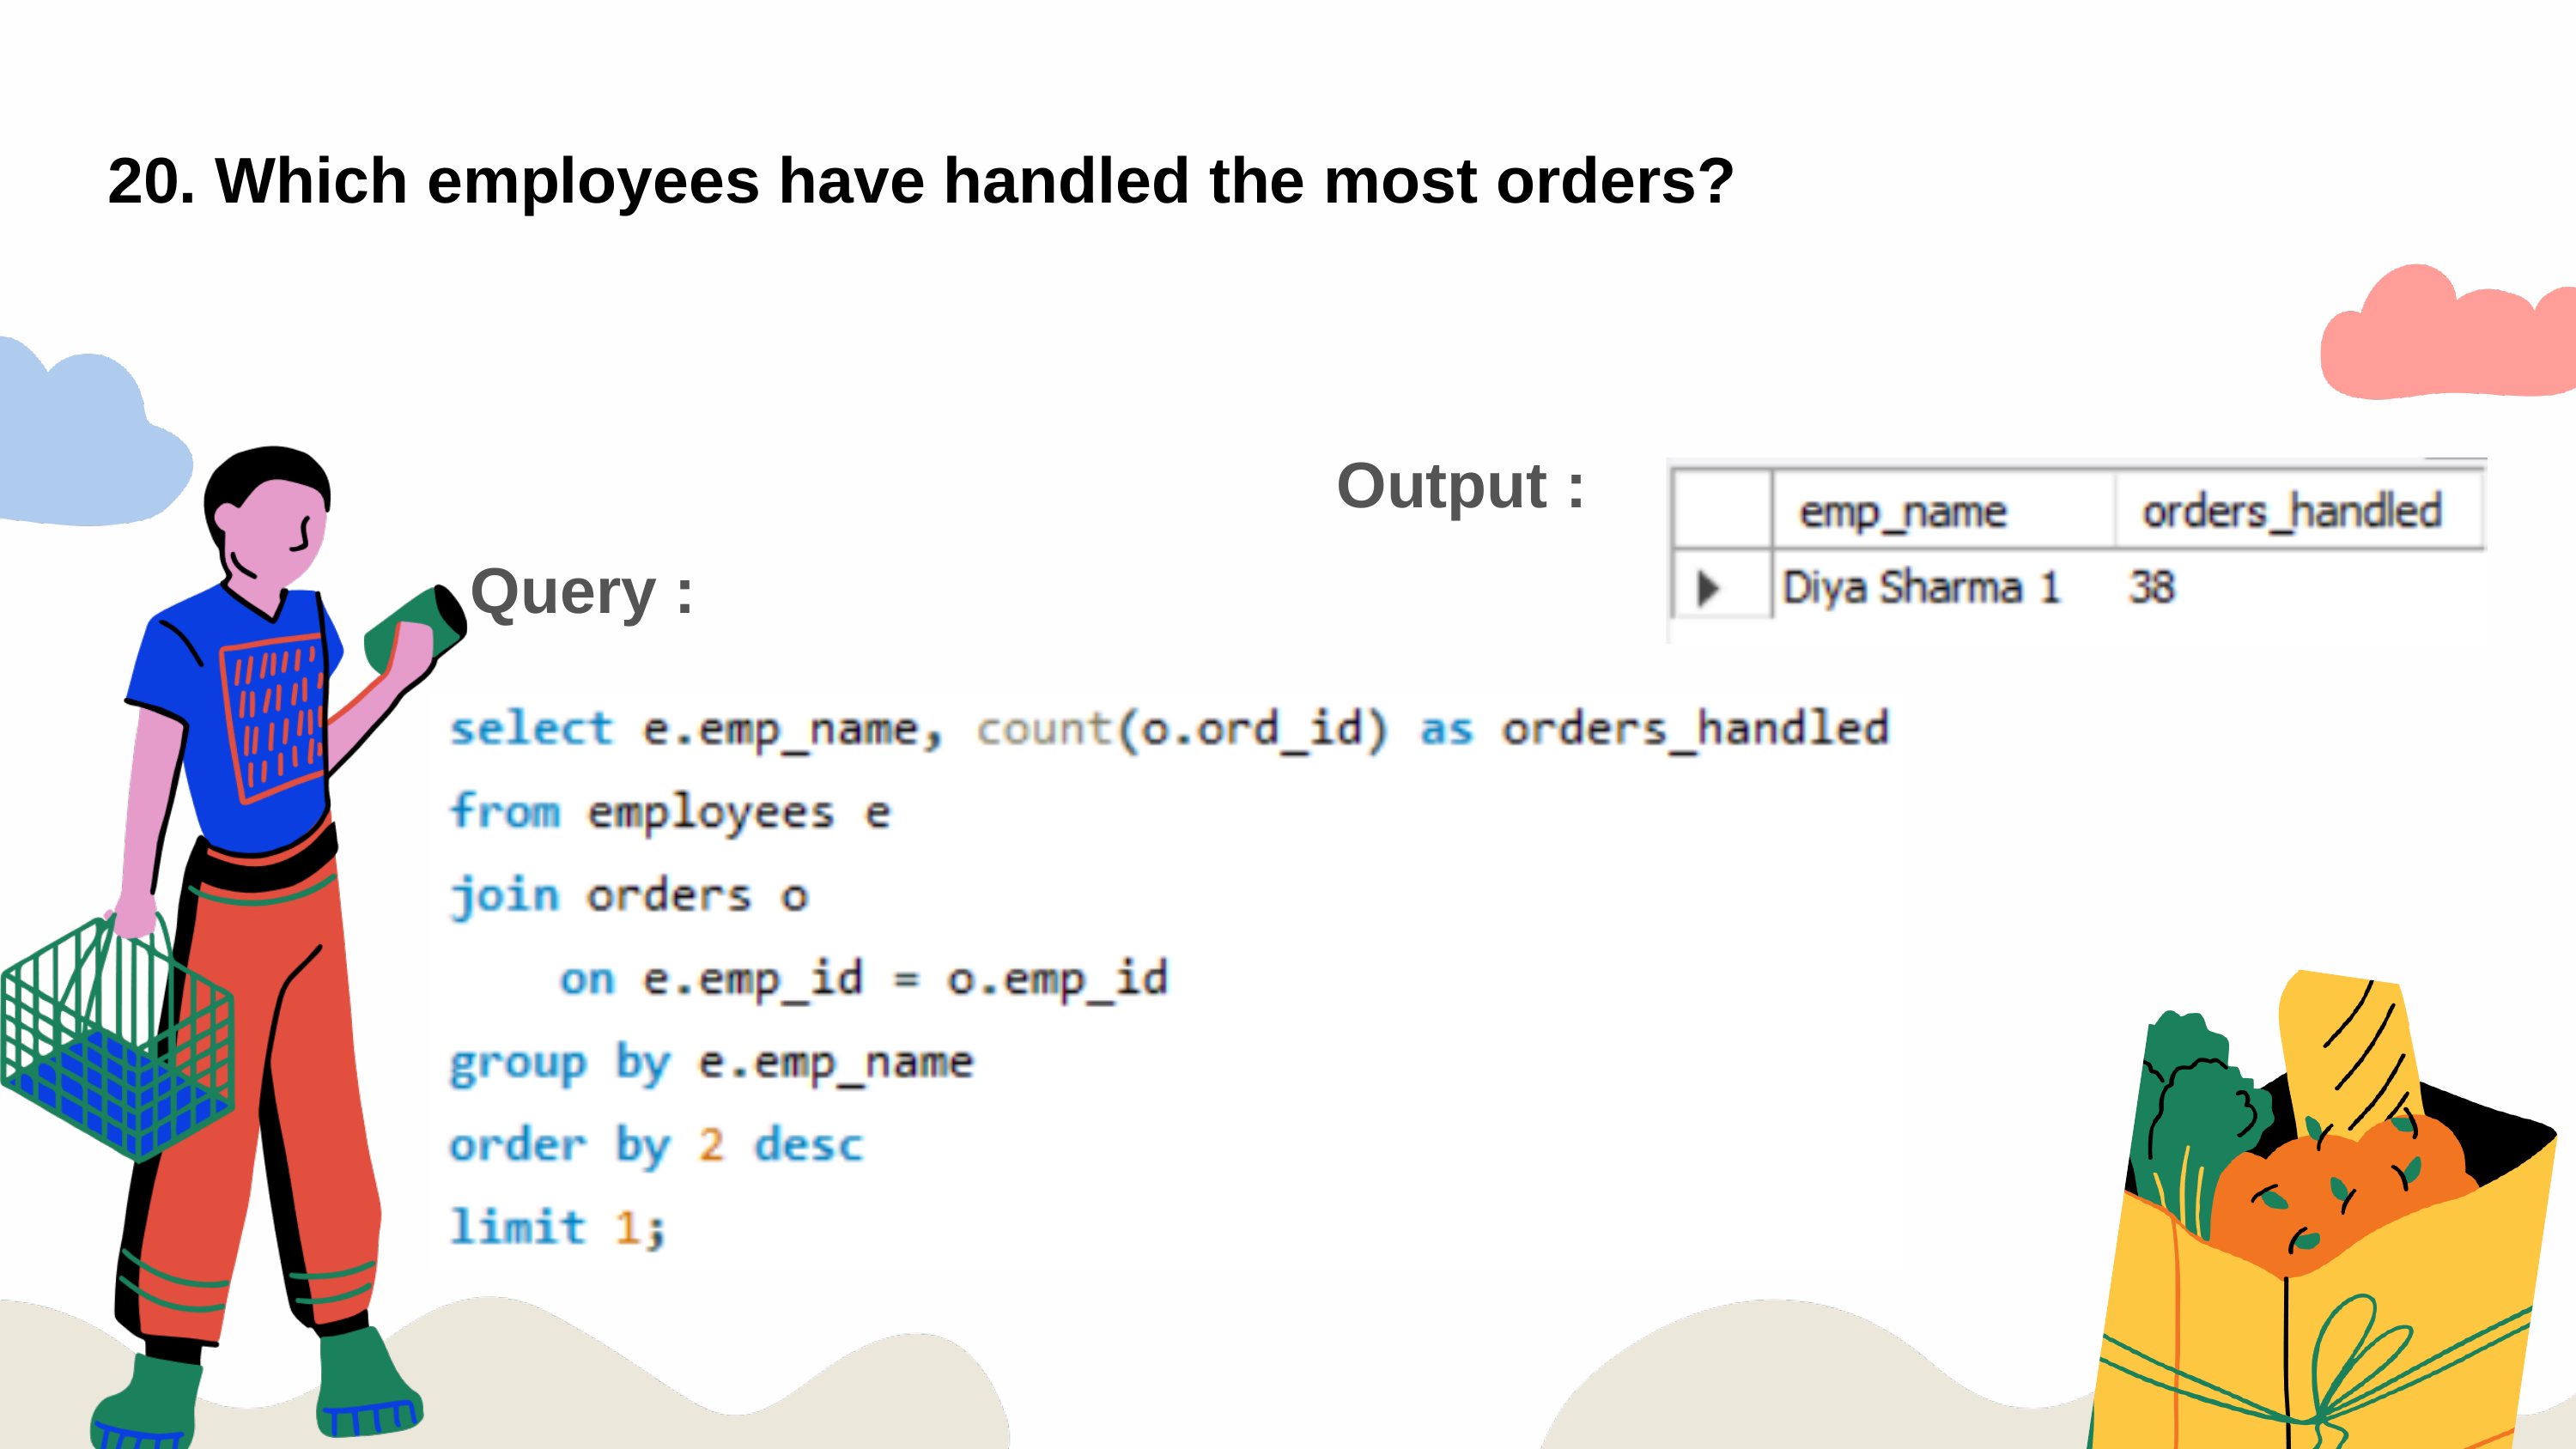

20. Which employees have handled the most orders?

Output :

Query :